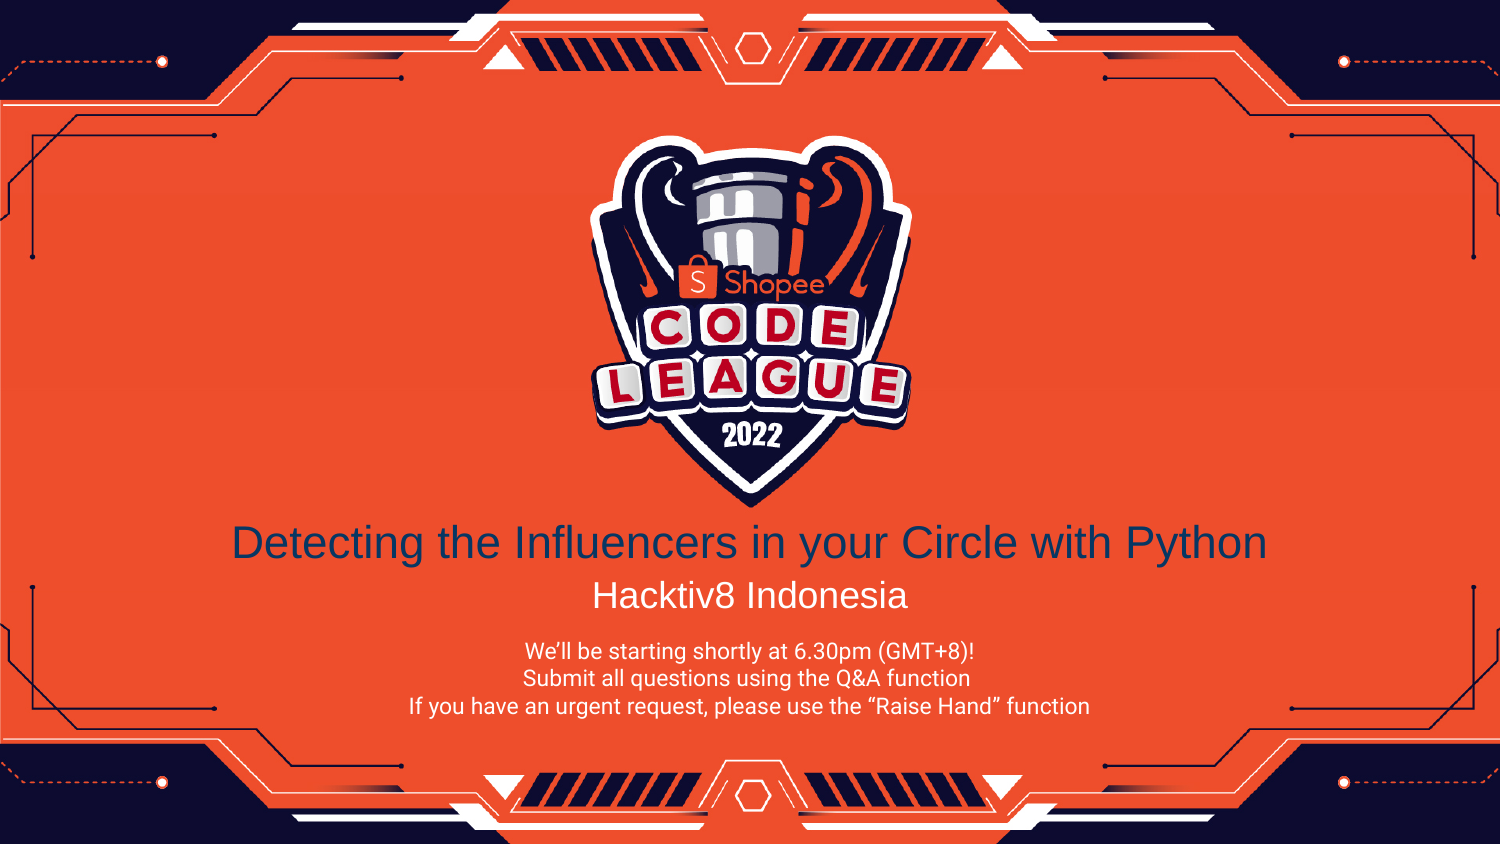

Detecting the Influencers in your Circle with Python
Hacktiv8 Indonesia
We’ll be starting shortly at 6.30pm (GMT+8)!
Submit all questions using the Q&A function
If you have an urgent request, please use the “Raise Hand” function